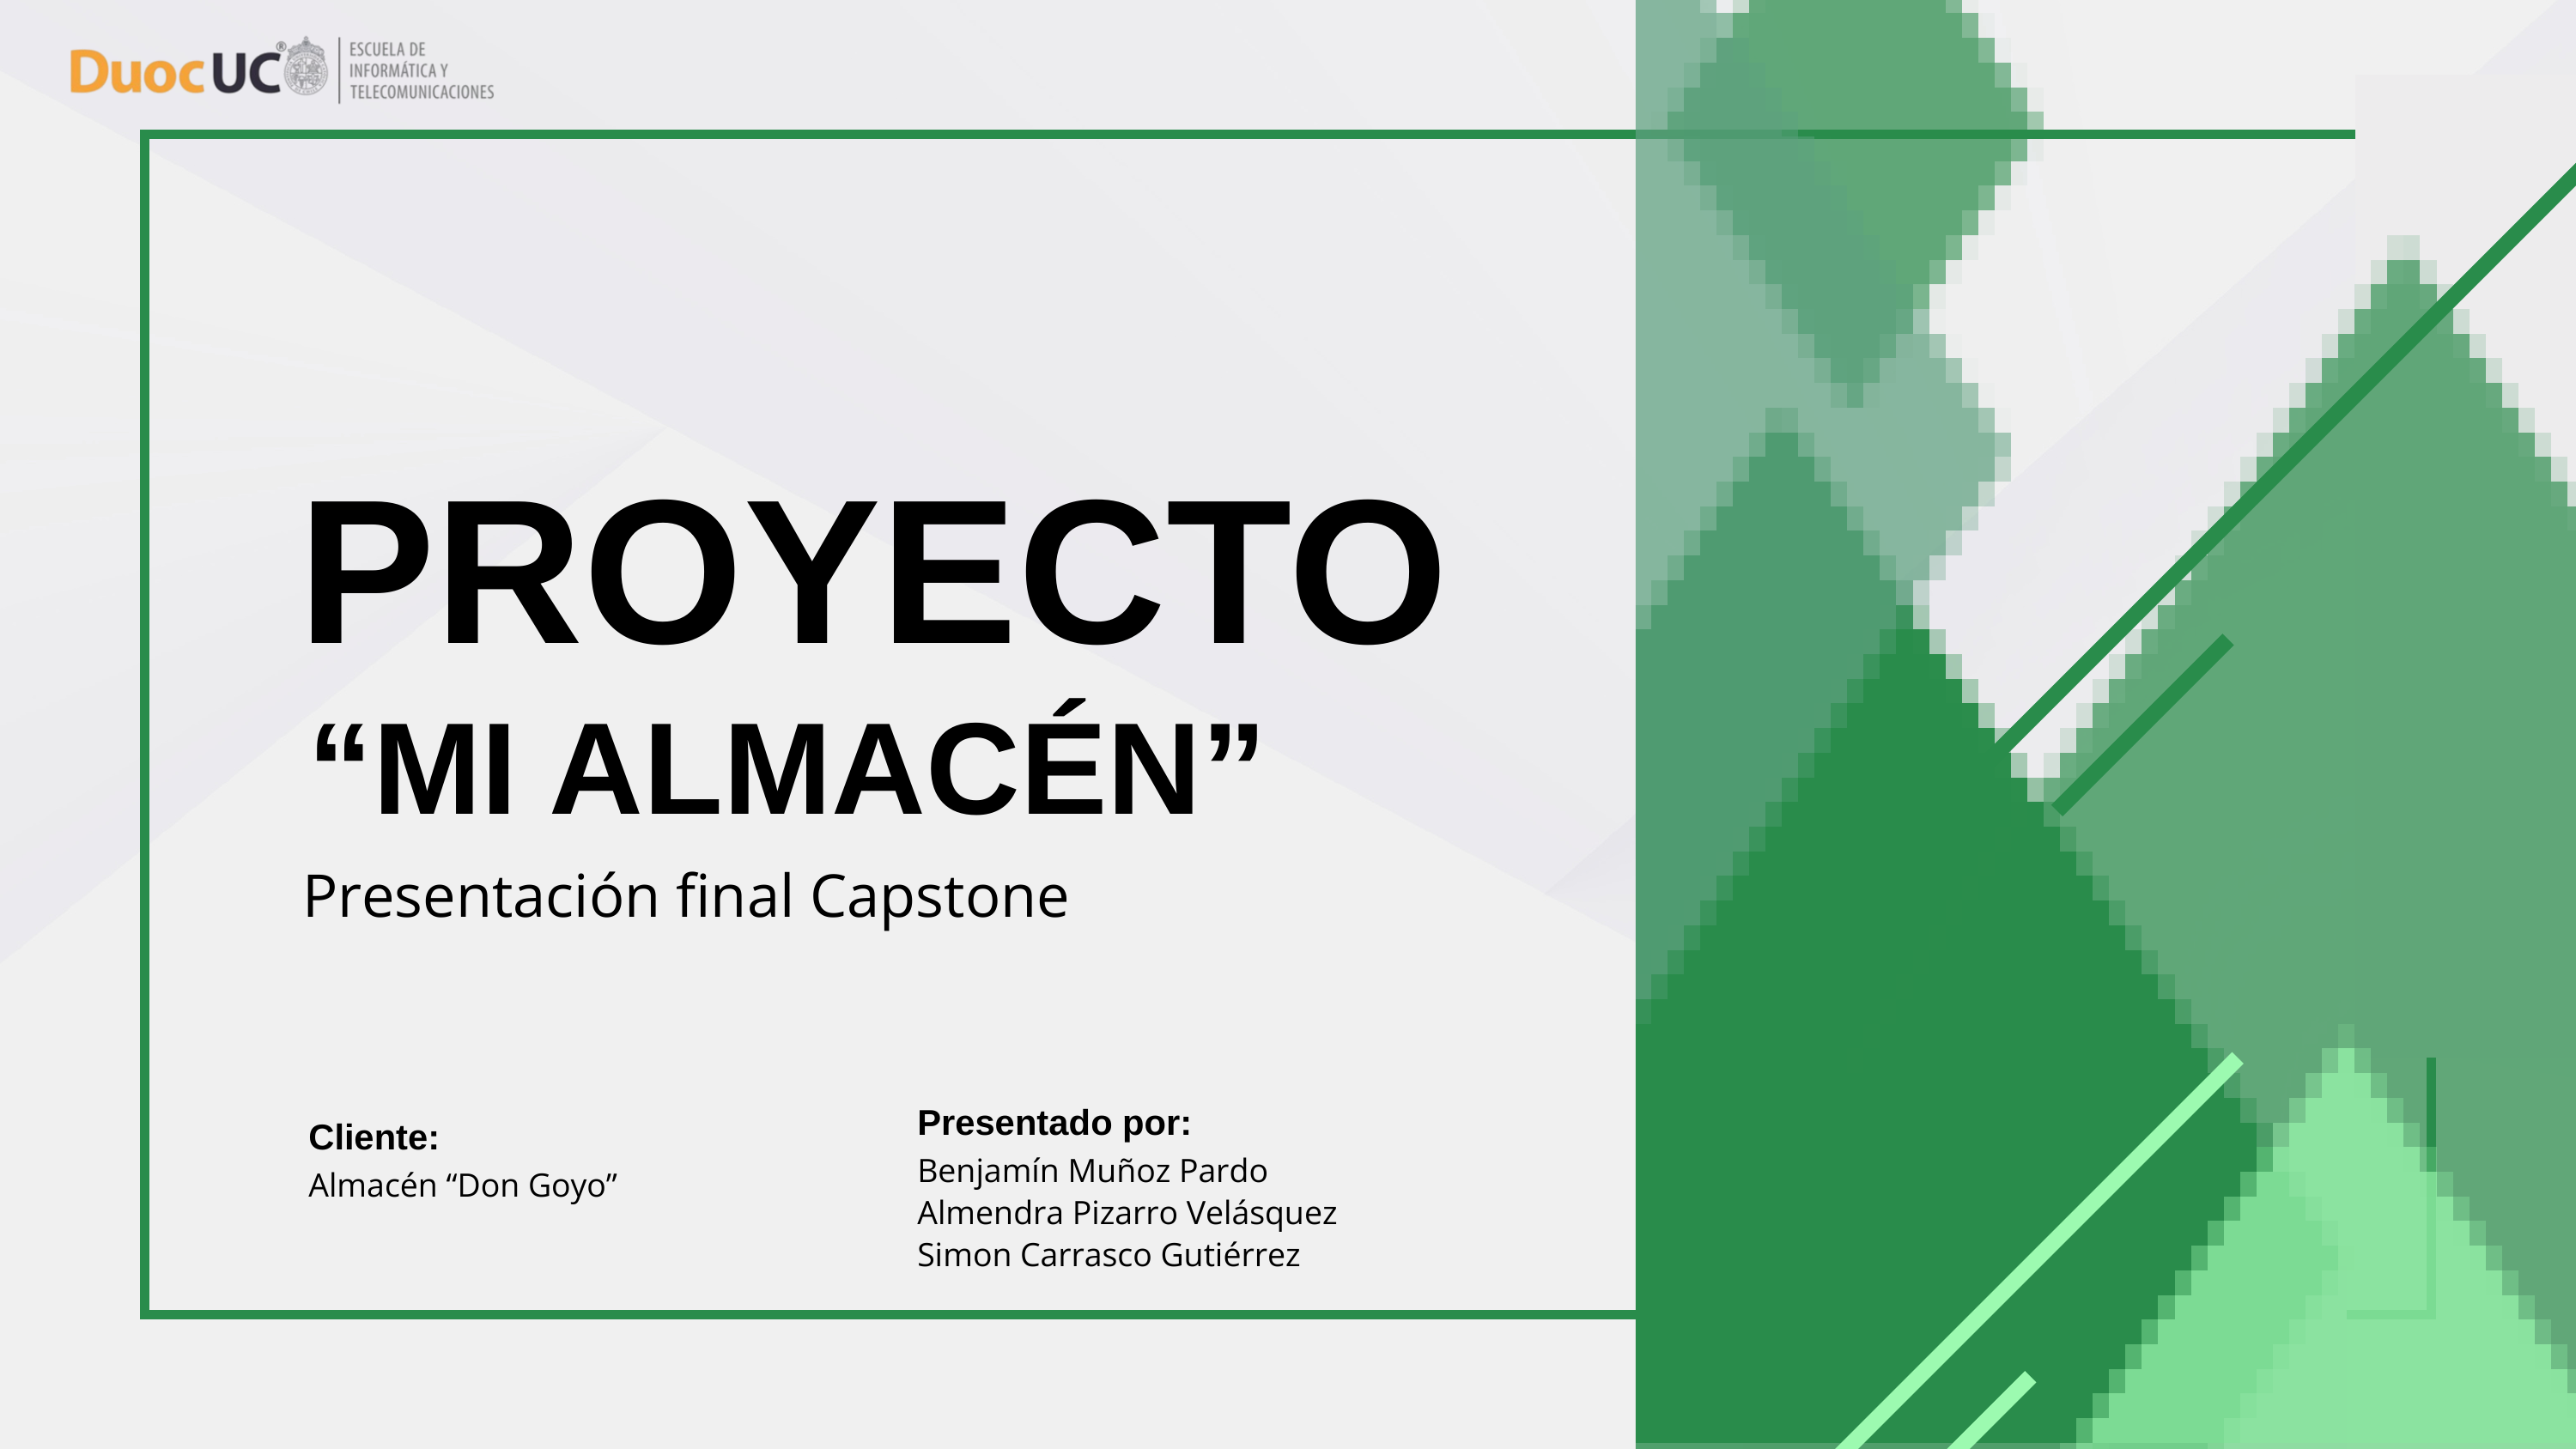

PROYECTO

“MI ALMACÉN”
Presentación final Capstone

Presentado por:
Cliente:
Benjamín Muñoz Pardo
Almendra Pizarro Velásquez
Simon Carrasco Gutiérrez
Almacén “Don Goyo”